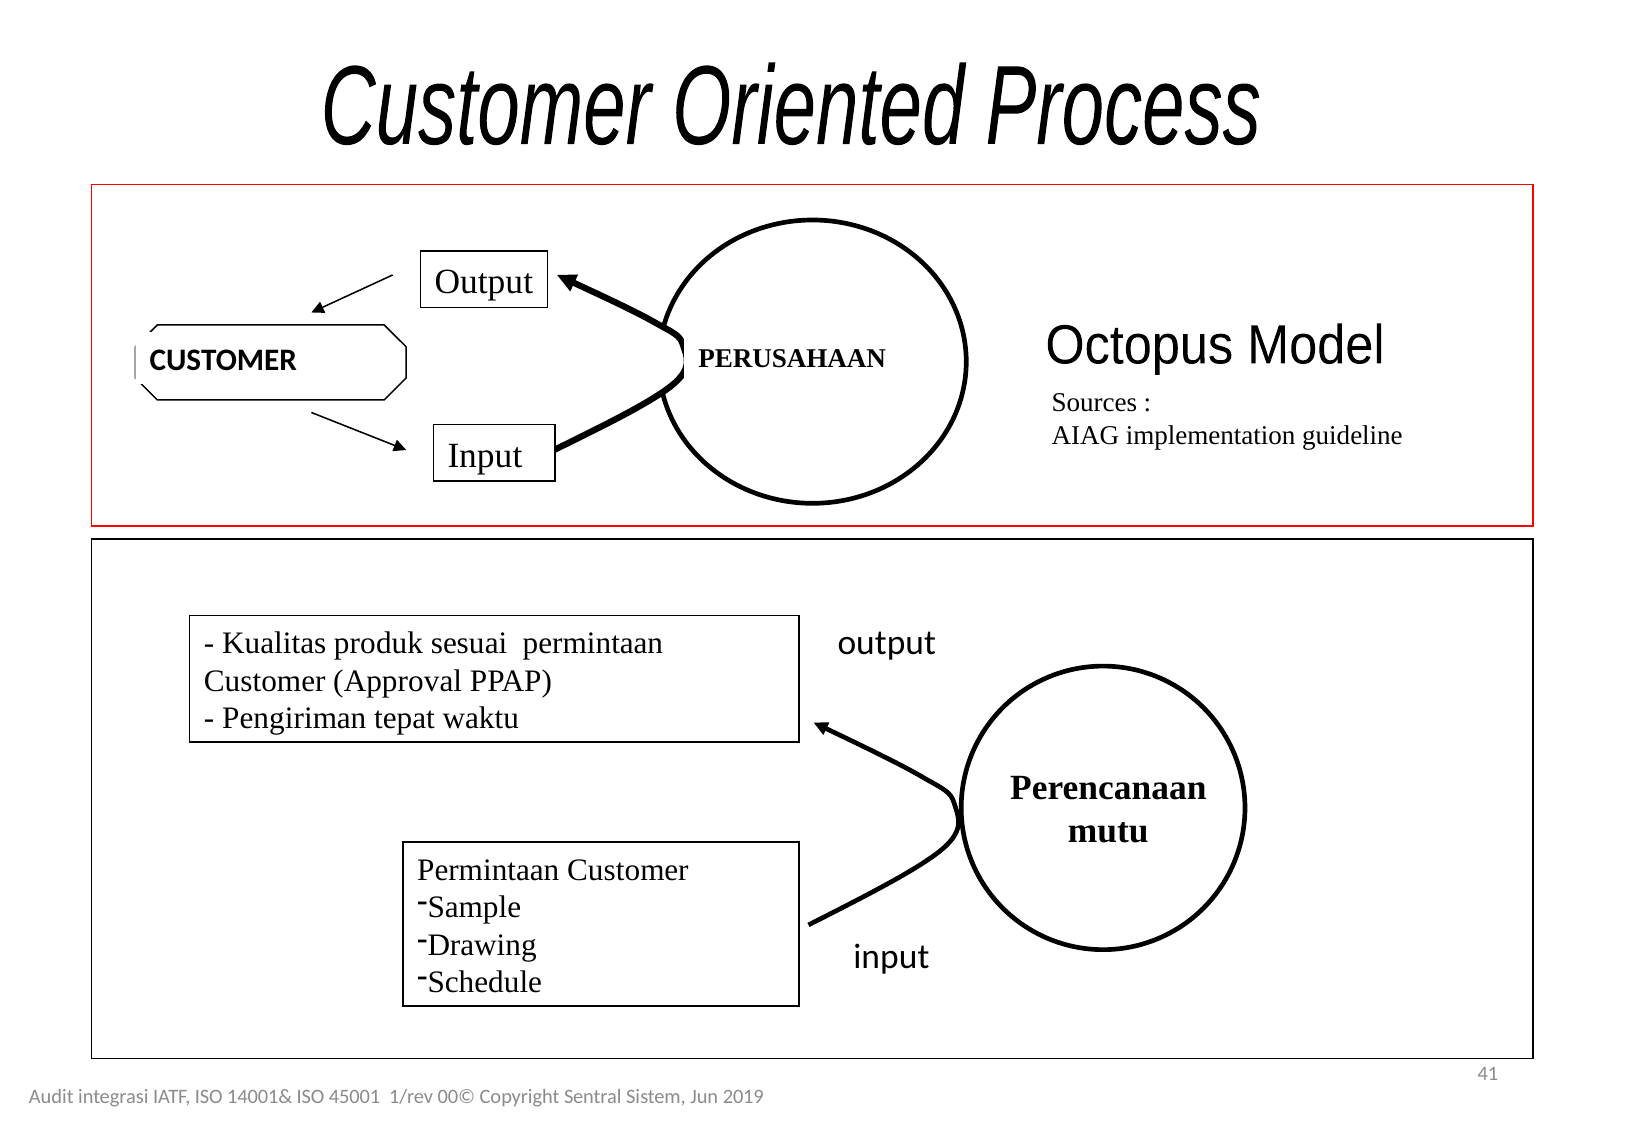

Customer Oriented Process

Output

Octopus Model

CUSTOMER
PERUSAHAAN
Sources :
AIAG implementation guideline

Input

output
- Kualitas produk sesuai  permintaan Customer (Approval PPAP)
- Pengiriman tepat waktu

Perencanaan
mutu
Permintaan Customer
Sample
Drawing
Schedule
input
41
Audit integrasi IATF, ISO 14001& ISO 45001  1/rev 00© Copyright Sentral Sistem, Jun 2019